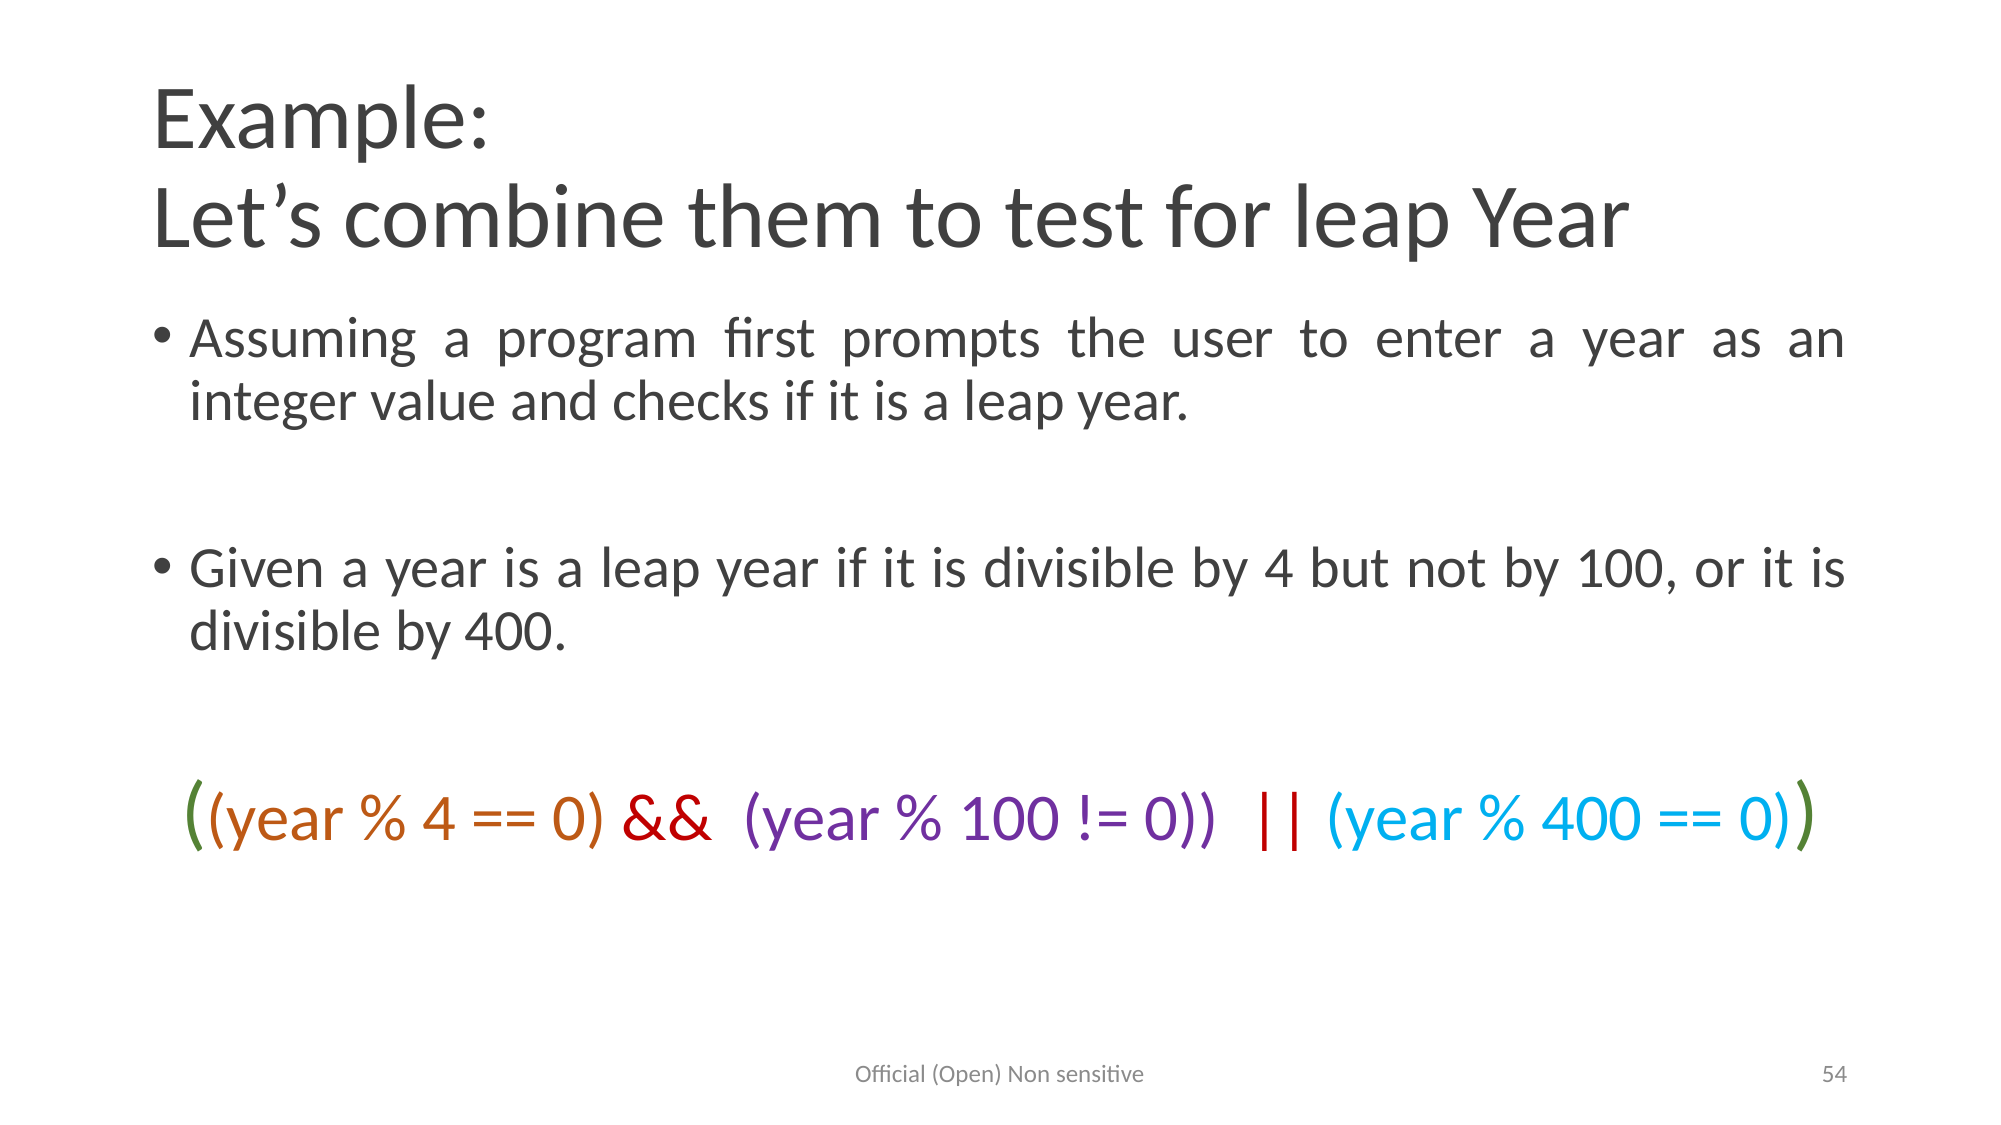

# Example: Let’s combine them to test for leap Year
Assuming a program first prompts the user to enter a year as an integer value and checks if it is a leap year.

Given a year is a leap year if it is divisible by 4 but not by 100, or it is divisible by 400.

((year % 4 == 0) &&  (year % 100 != 0))  || (year % 400 == 0))
Official (Open) Non sensitive
54